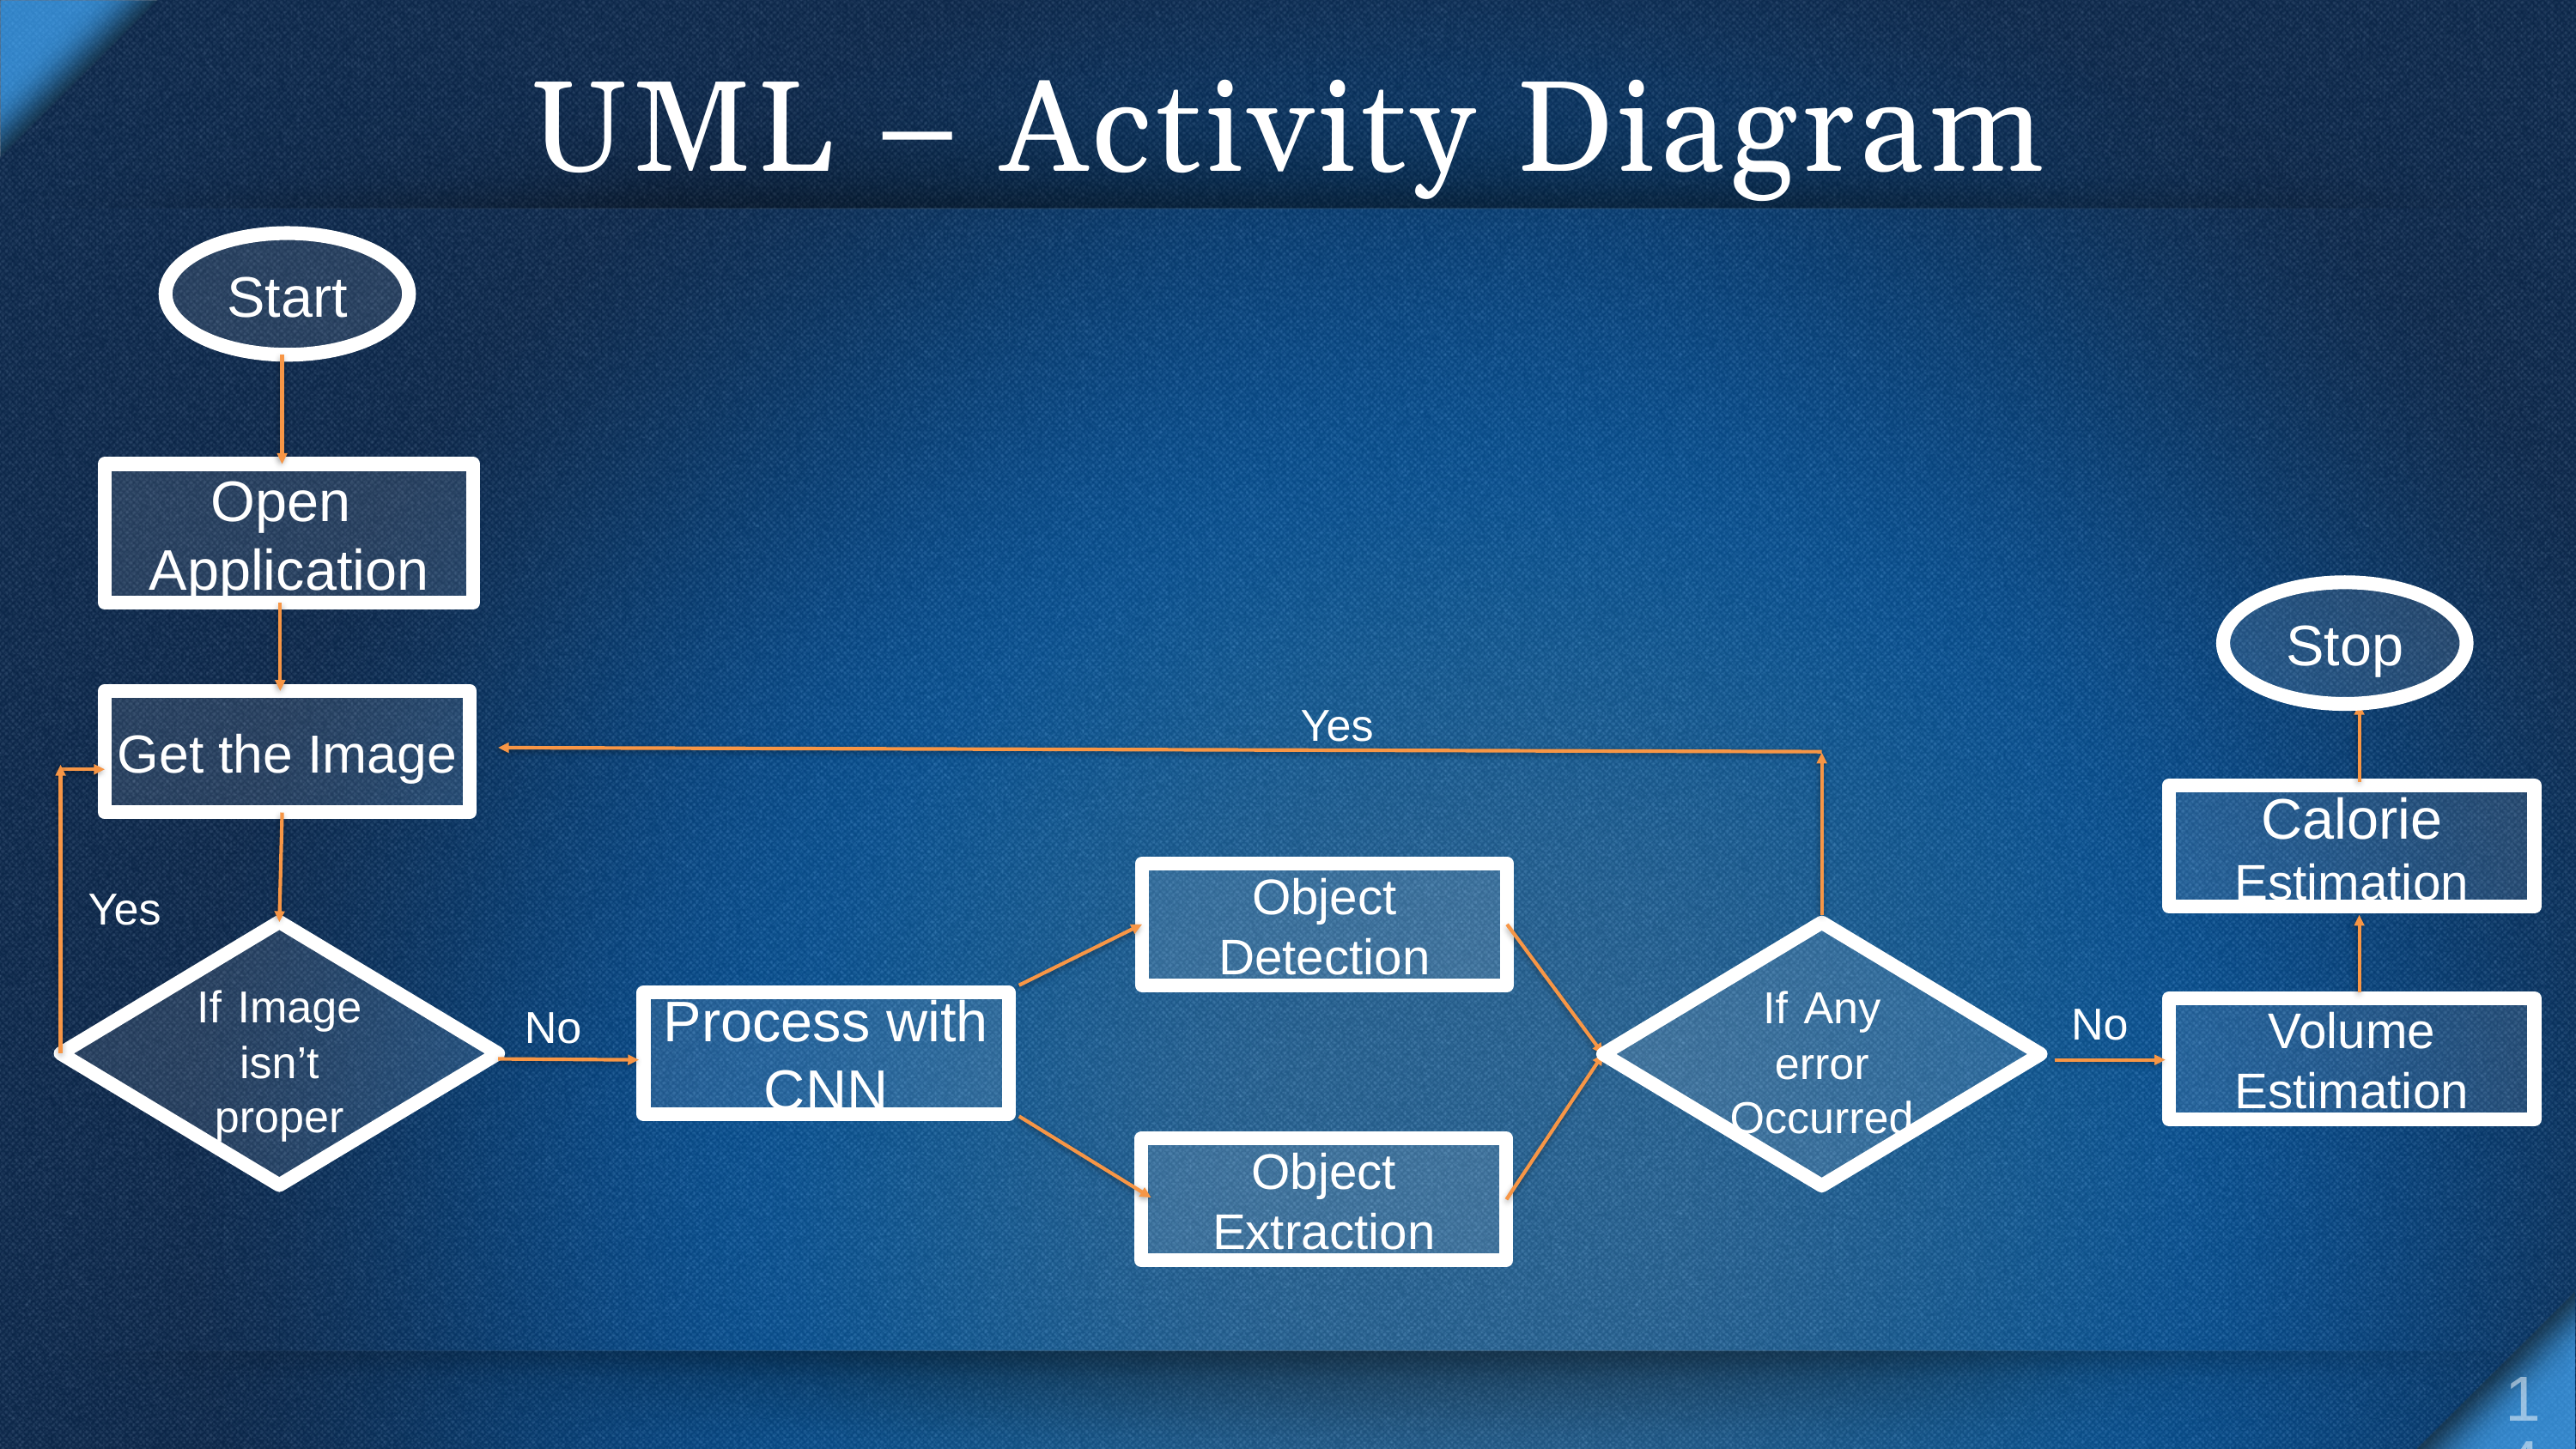

# UML – Activity Diagram
Start
Open  Application
Stop
Yes
Get the Image
Calorie Estimation
Object Detection
Yes
If Image isn’t proper
If Any error Occurred
No
No
Process with CNN
Volume Estimation
Object Extraction
14